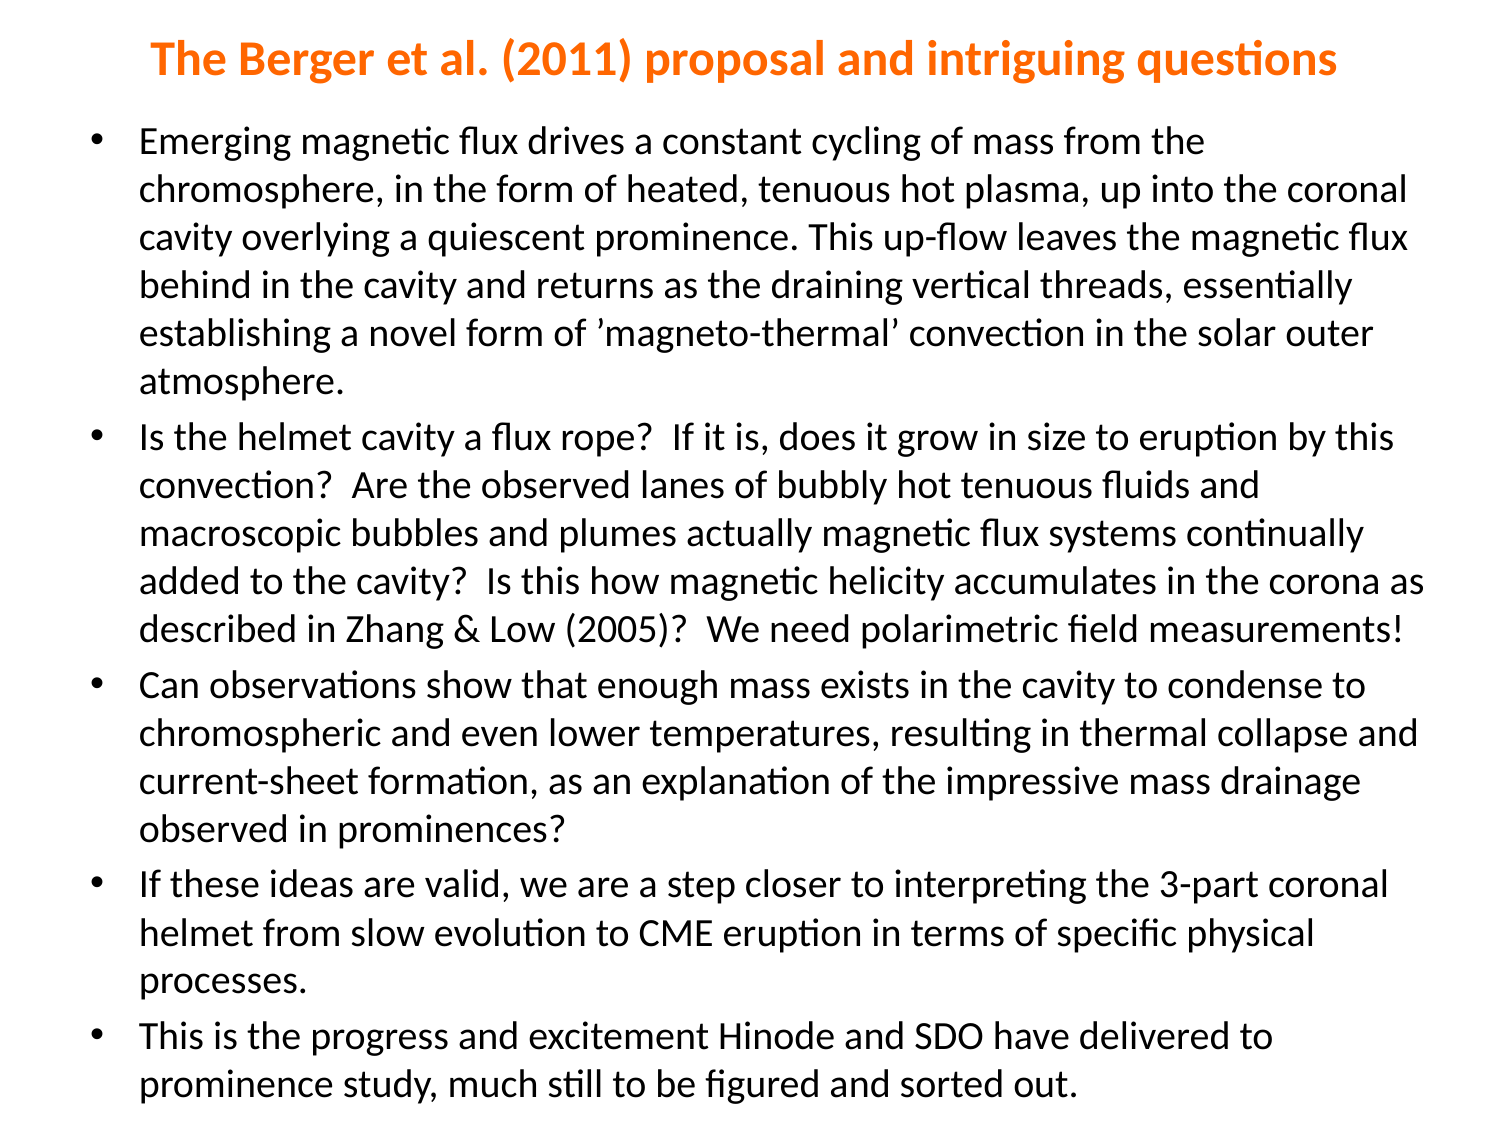

# The Berger et al. (2011) proposal and intriguing questions
Emerging magnetic flux drives a constant cycling of mass from the chromosphere, in the form of heated, tenuous hot plasma, up into the coronal cavity overlying a quiescent prominence. This up-flow leaves the magnetic flux behind in the cavity and returns as the draining vertical threads, essentially establishing a novel form of ’magneto-thermal’ convection in the solar outer atmosphere.
Is the helmet cavity a flux rope?  If it is, does it grow in size to eruption by this convection?  Are the observed lanes of bubbly hot tenuous fluids and macroscopic bubbles and plumes actually magnetic flux systems continually added to the cavity?  Is this how magnetic helicity accumulates in the corona as described in Zhang & Low (2005)?  We need polarimetric field measurements!
Can observations show that enough mass exists in the cavity to condense to chromospheric and even lower temperatures, resulting in thermal collapse and current-sheet formation, as an explanation of the impressive mass drainage observed in prominences?
If these ideas are valid, we are a step closer to interpreting the 3-part coronal helmet from slow evolution to CME eruption in terms of specific physical processes.
This is the progress and excitement Hinode and SDO have delivered to prominence study, much still to be figured and sorted out.